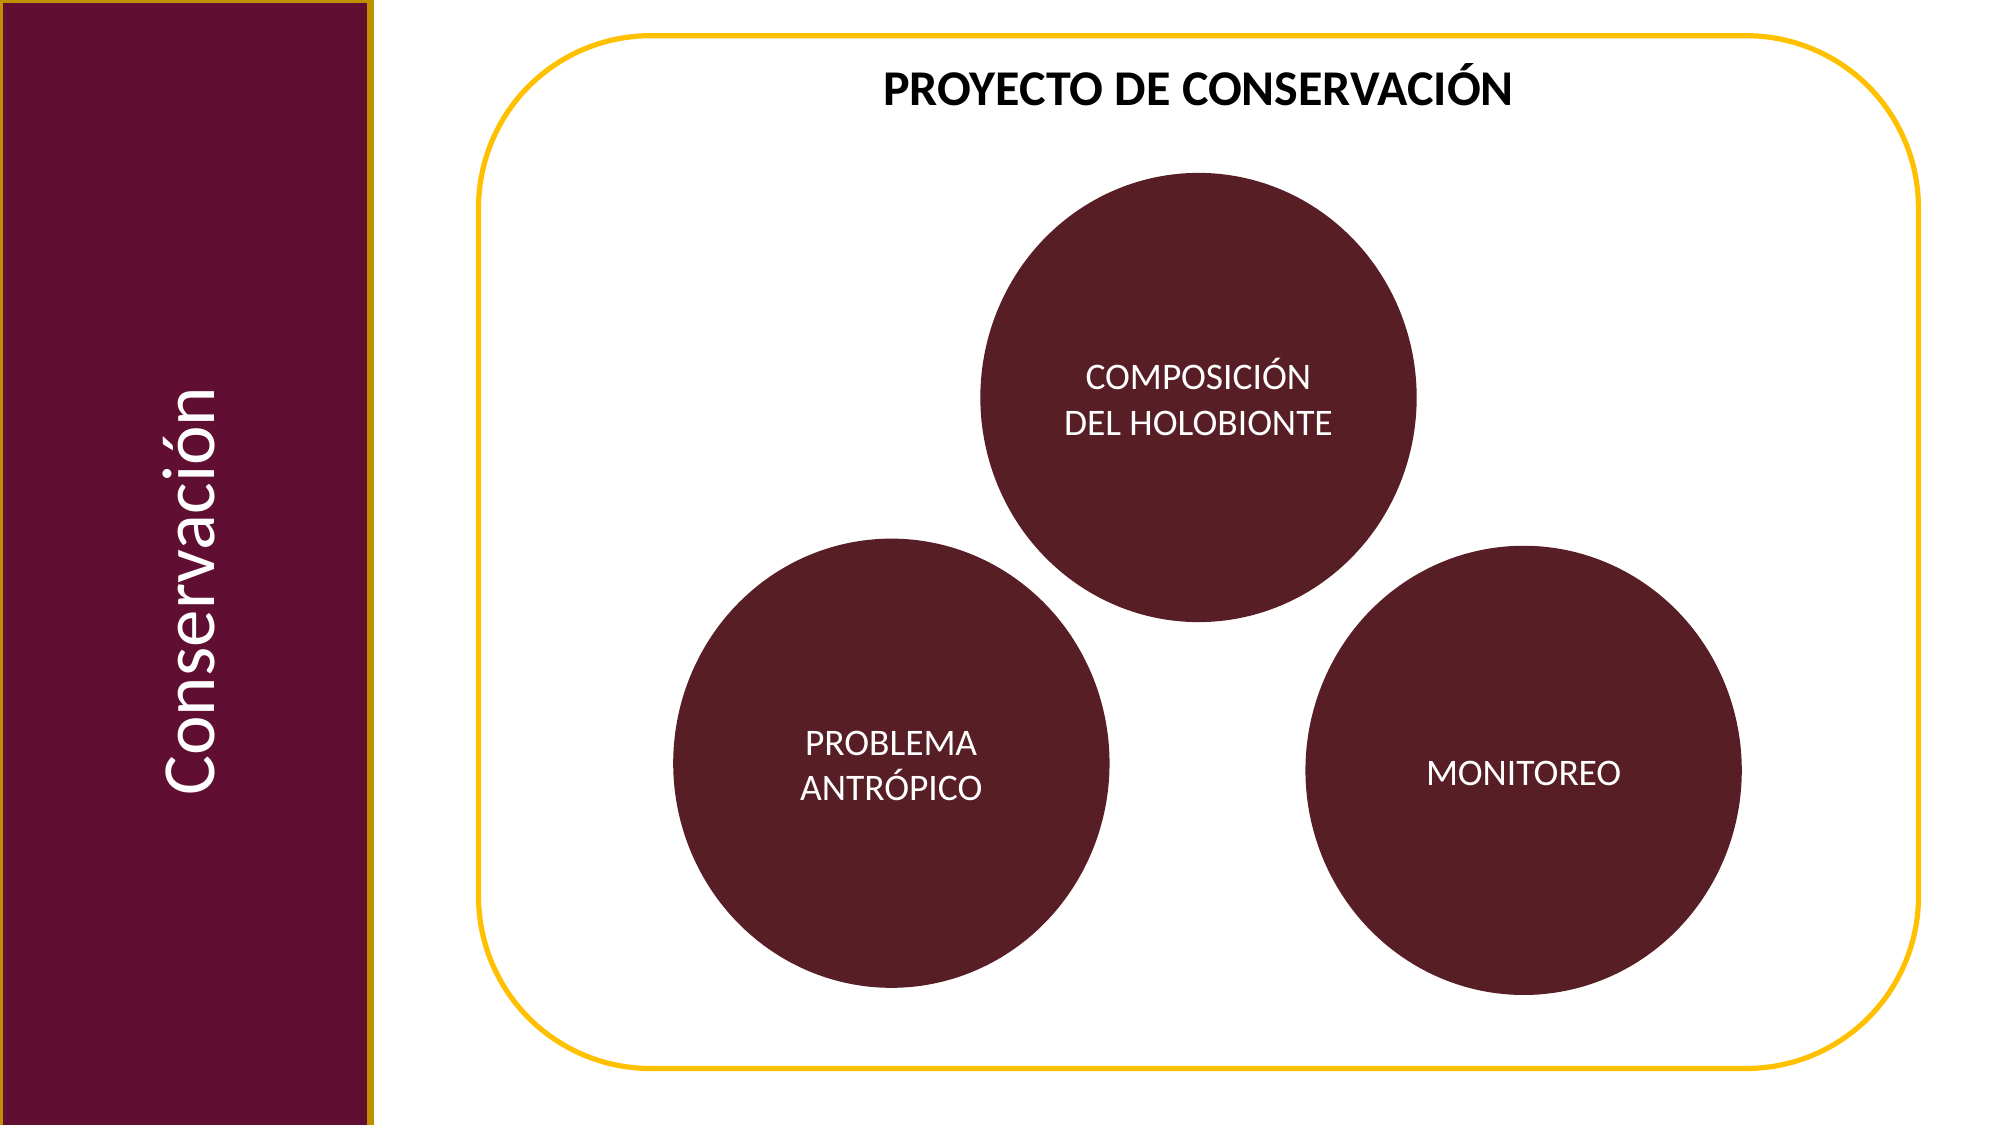

PROYECTO DE CONSERVACIÓN
COMPOSICIÓN DEL HOLOBIONTE
Conservación
PROBLEMA ANTRÓPICO
MONITOREO